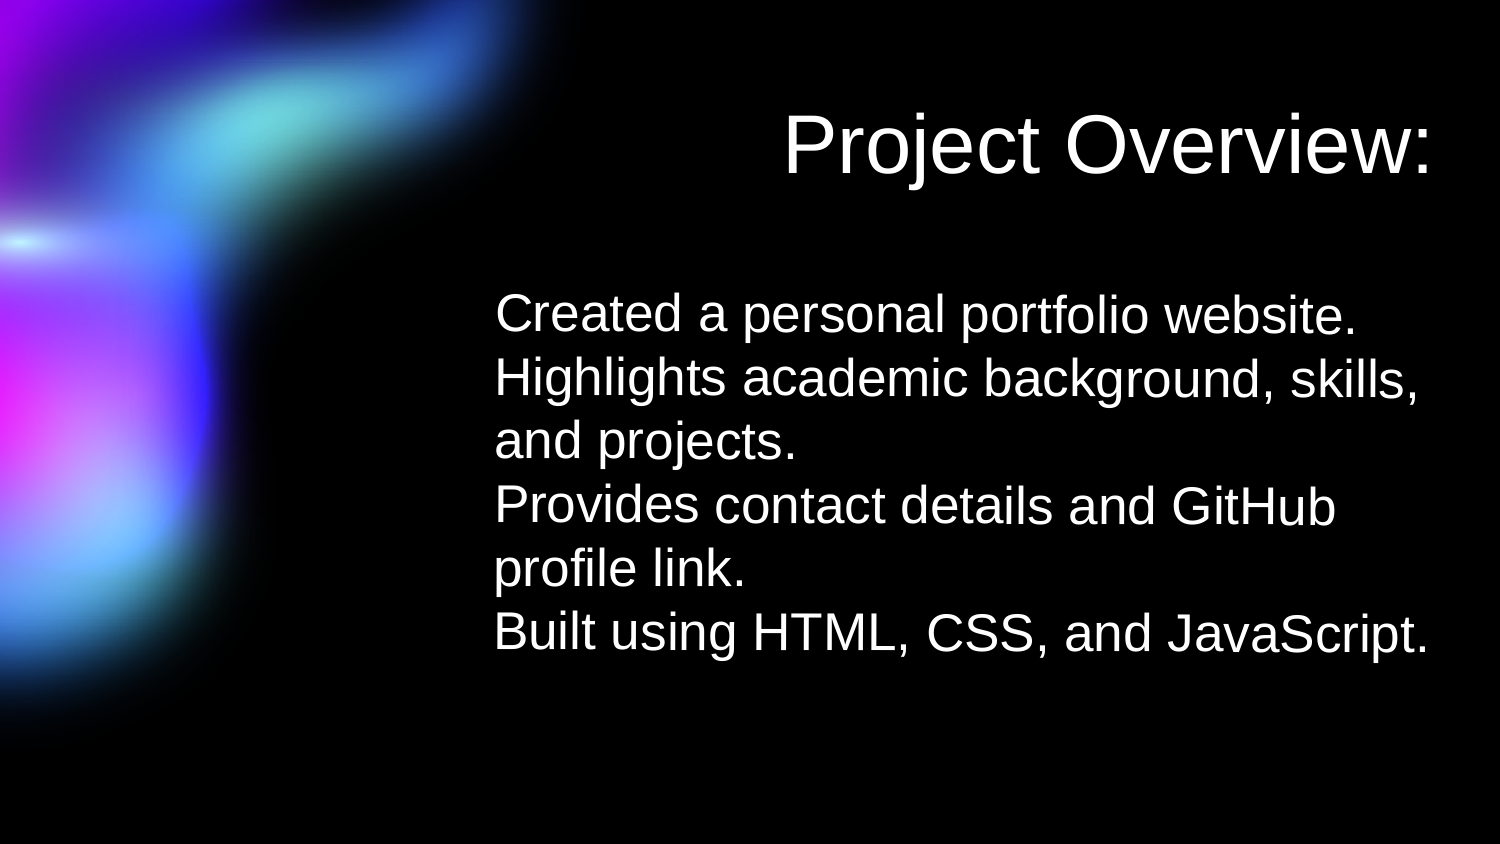

# Project Overview:
Created a personal portfolio website.
Highlights academic background, skills, and projects.
Provides contact details and GitHub profile link.
Built using HTML, CSS, and JavaScript.